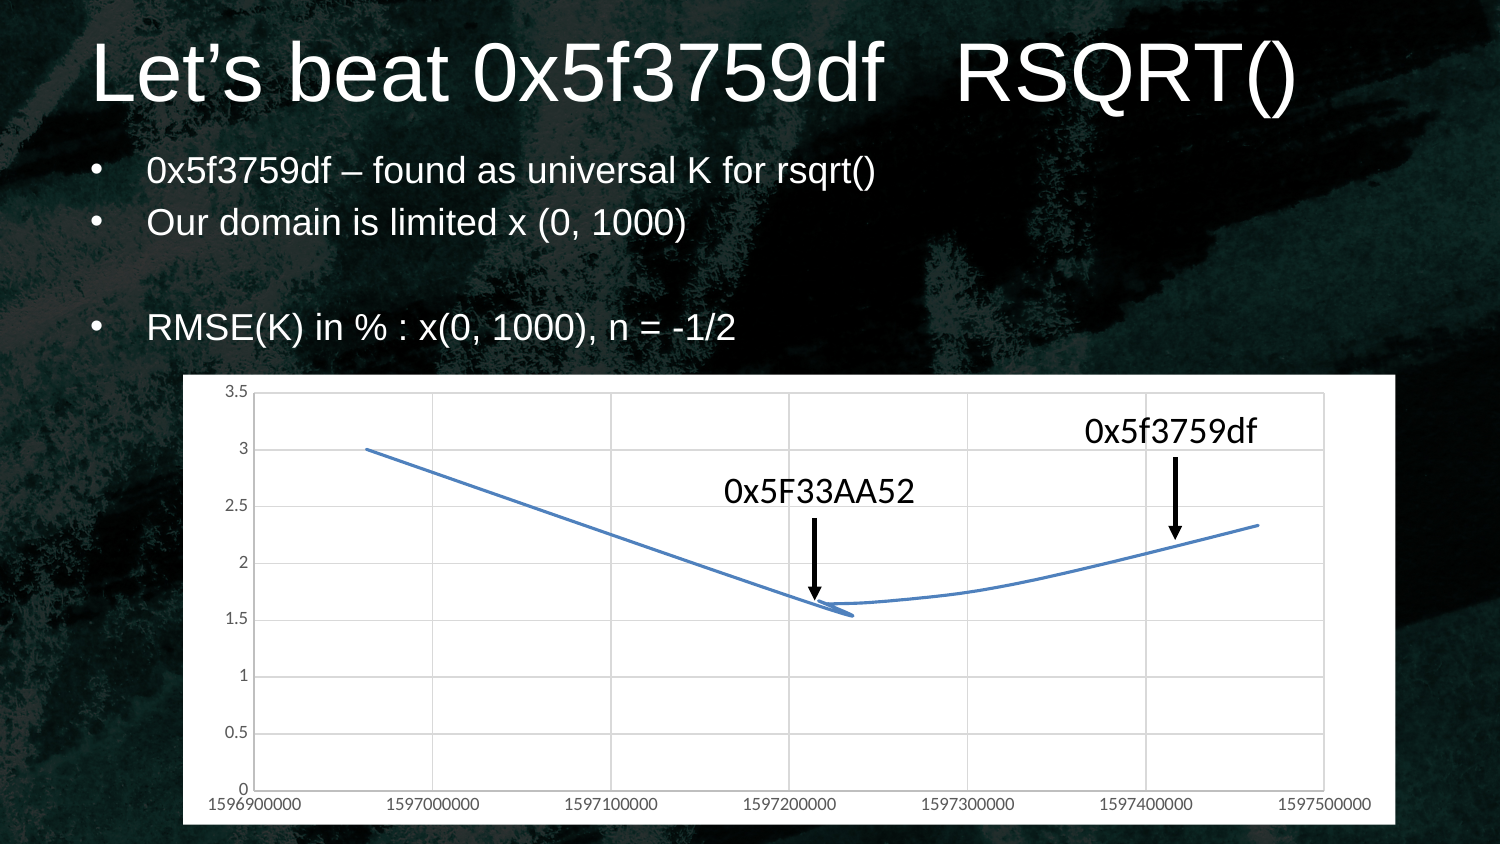

# Let’s beat 0x5f3759df   RSQRT()
0x5f3759df – found as universal K for rsqrt()
Our domain is limited x (0, 1000)

RMSE(K) in % : x(0, 1000), n = -1/2

### Chart

| Category |  |
|---|---|
0x5f3759df
0x5F33AA52